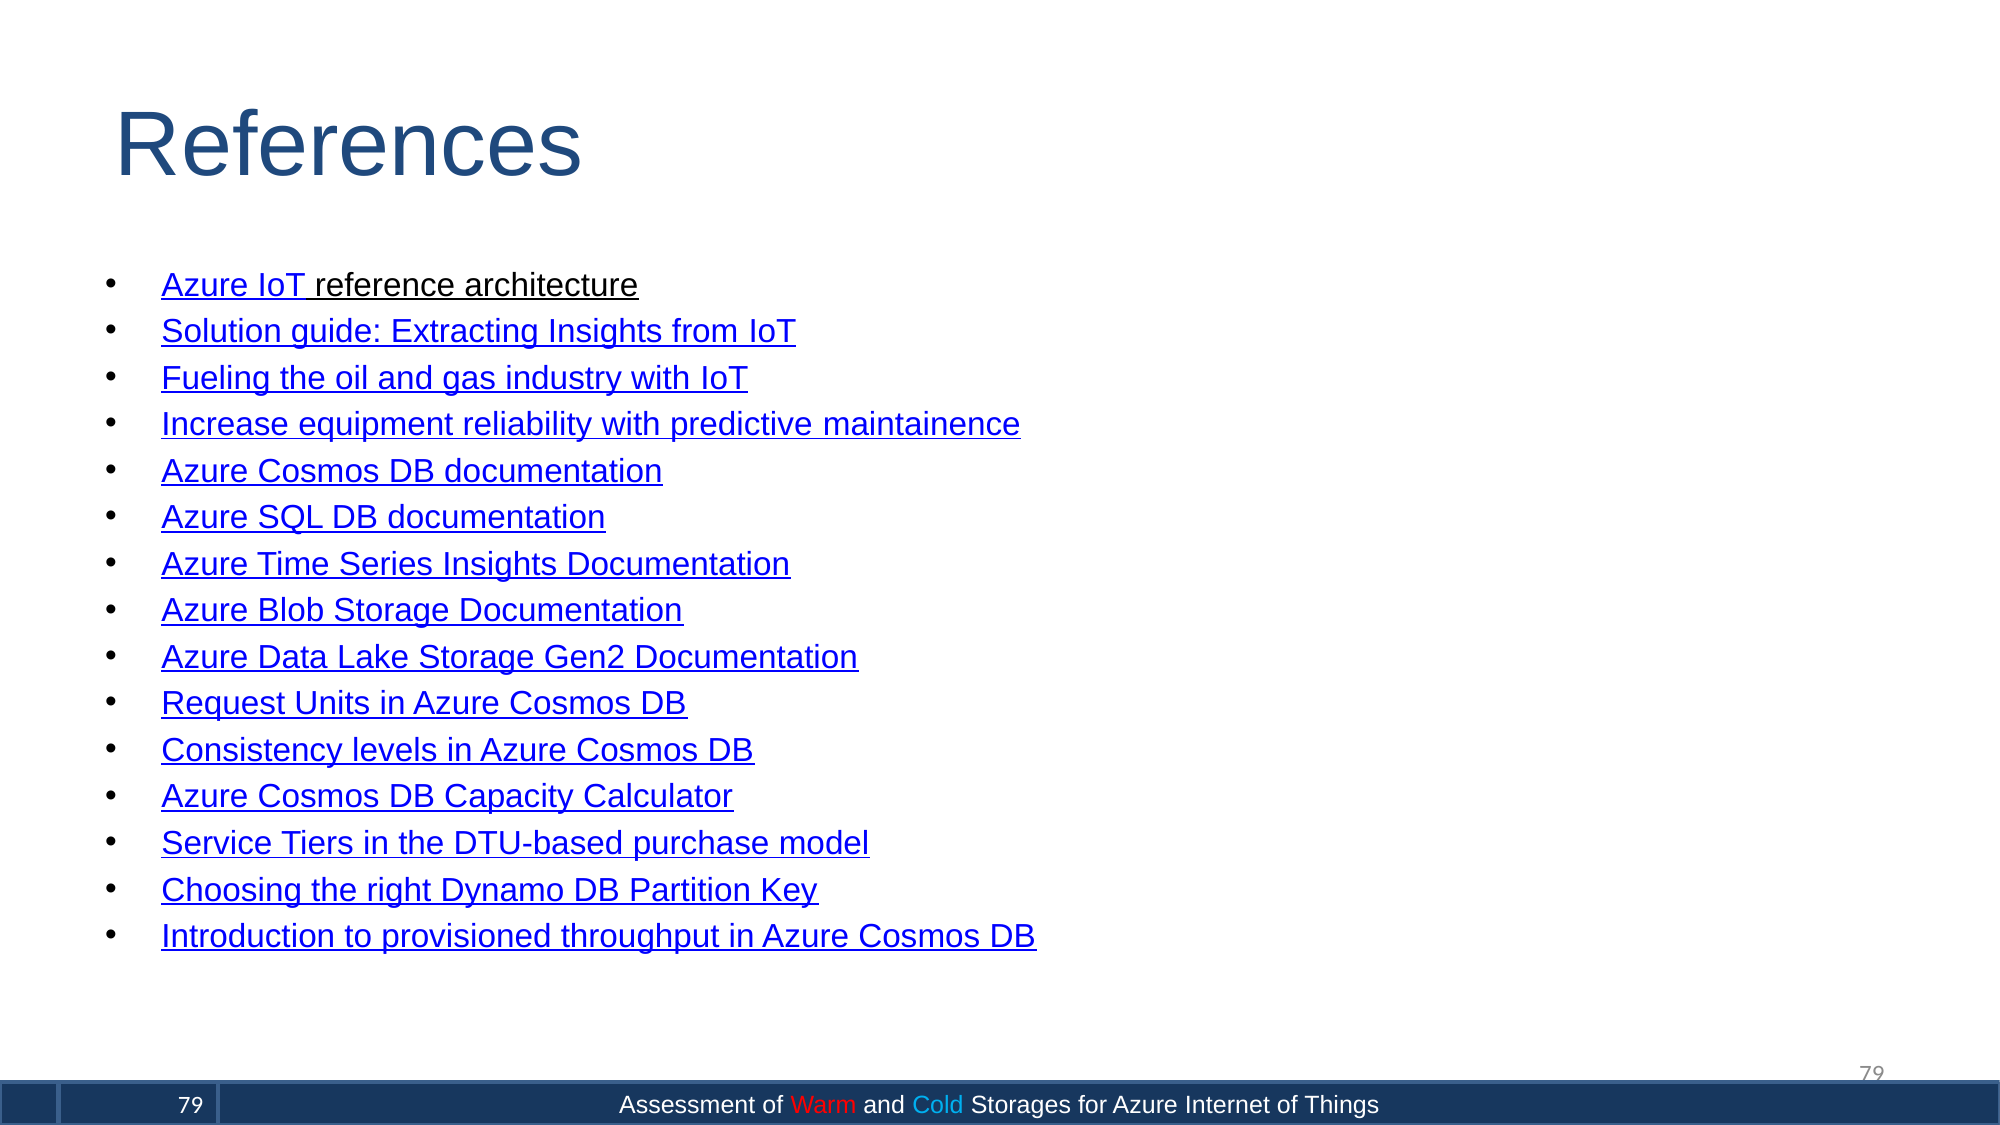

# References
Azure IoT reference architecture
Solution guide: Extracting Insights from IoT
Fueling the oil and gas industry with IoT
Increase equipment reliability with predictive maintainence
Azure Cosmos DB documentation
Azure SQL DB documentation
Azure Time Series Insights Documentation
Azure Blob Storage Documentation
Azure Data Lake Storage Gen2 Documentation
Request Units in Azure Cosmos DB
Consistency levels in Azure Cosmos DB
Azure Cosmos DB Capacity Calculator
Service Tiers in the DTU-based purchase model
Choosing the right Dynamo DB Partition Key
Introduction to provisioned throughput in Azure Cosmos DB
79
Assessment of Warm and Cold Storages for Azure Internet of Things
79
06.07.20
<TITLE>